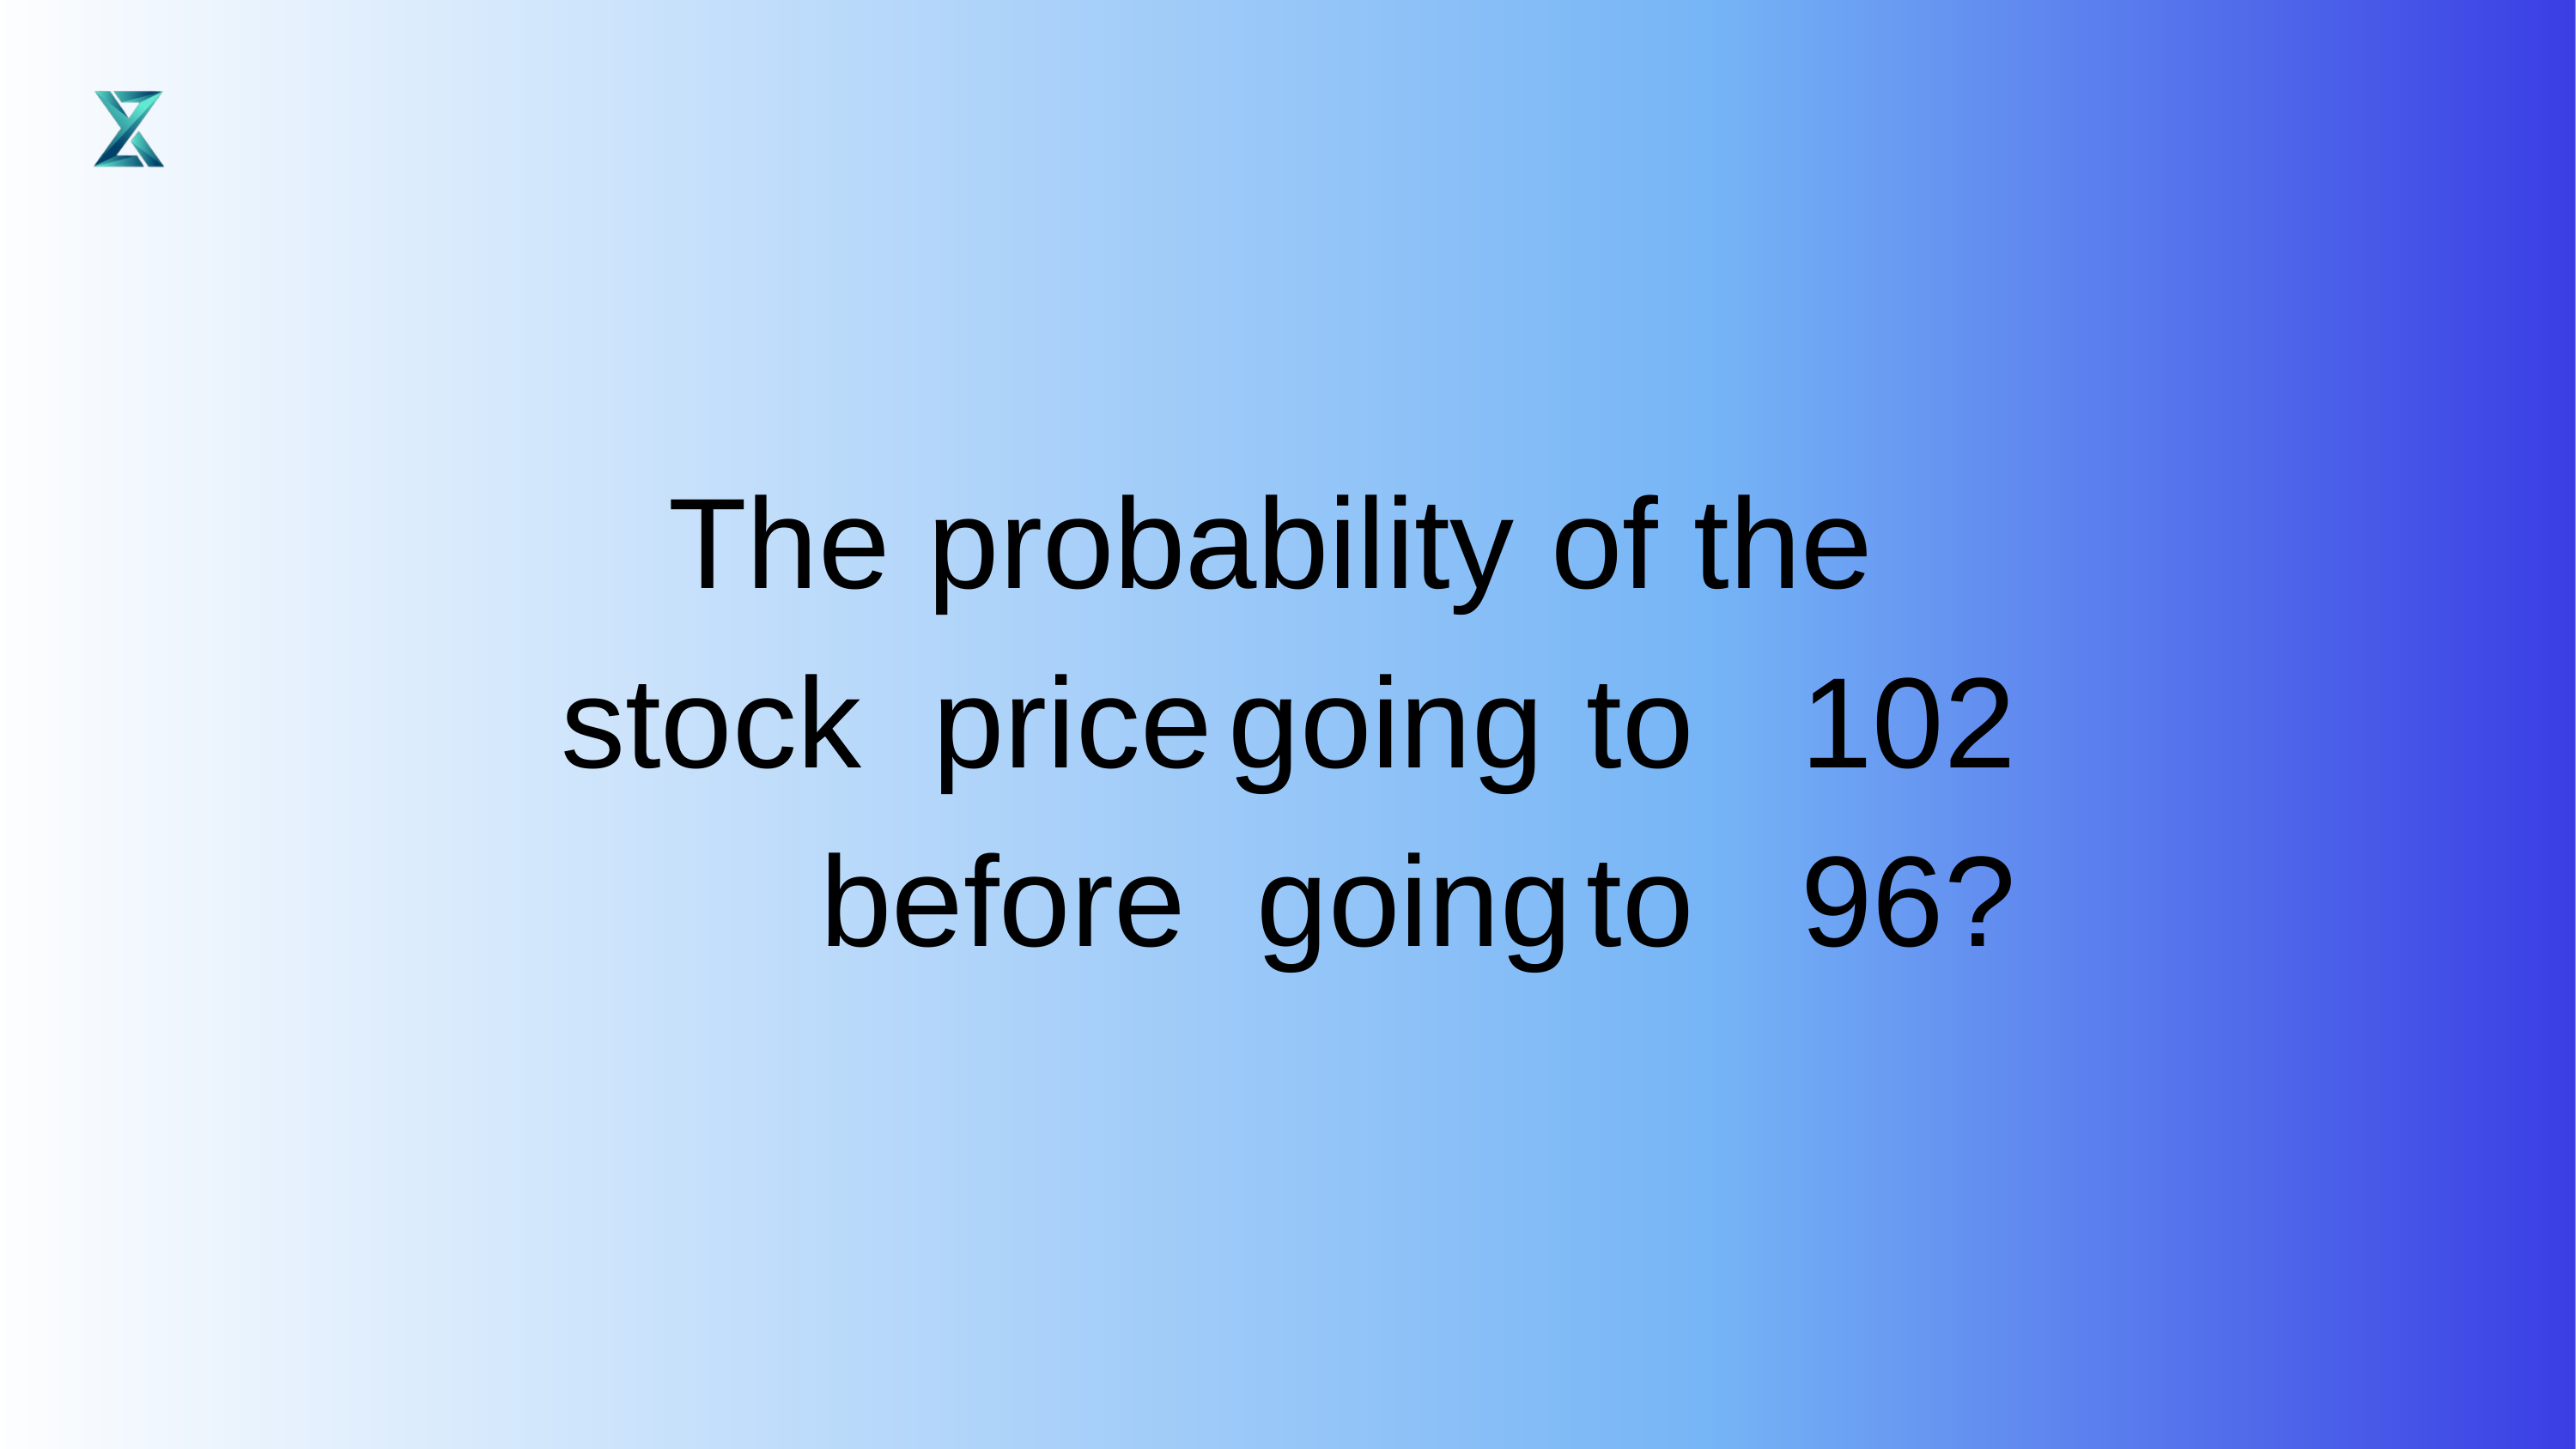

# The	probability	of	the	stock  price	going	to	102	before  going	to	96?